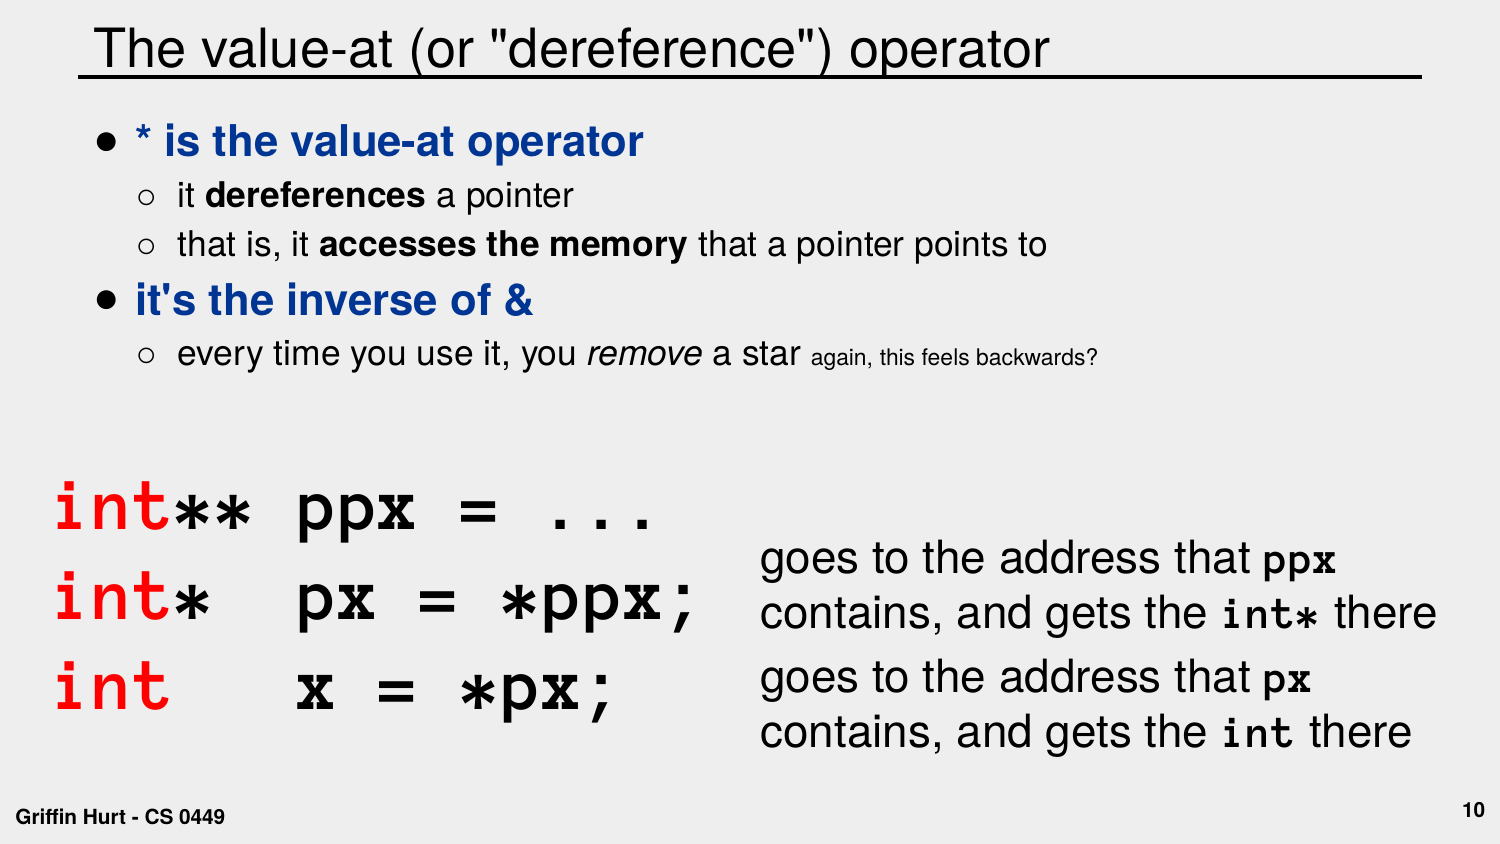

# The value-at (or "dereference") operator
* is the value-at operator
it dereferences a pointer
that is, it accesses the memory that a pointer points to
it's the inverse of &
every time you use it, you remove a star again, this feels backwards?
int** ppx = ...
int*  px = *ppx;
int   x = *px;
goes to the address that ppx contains, and gets the int* there
goes to the address that px contains, and gets the int there
10
Griffin Hurt - CS 0449